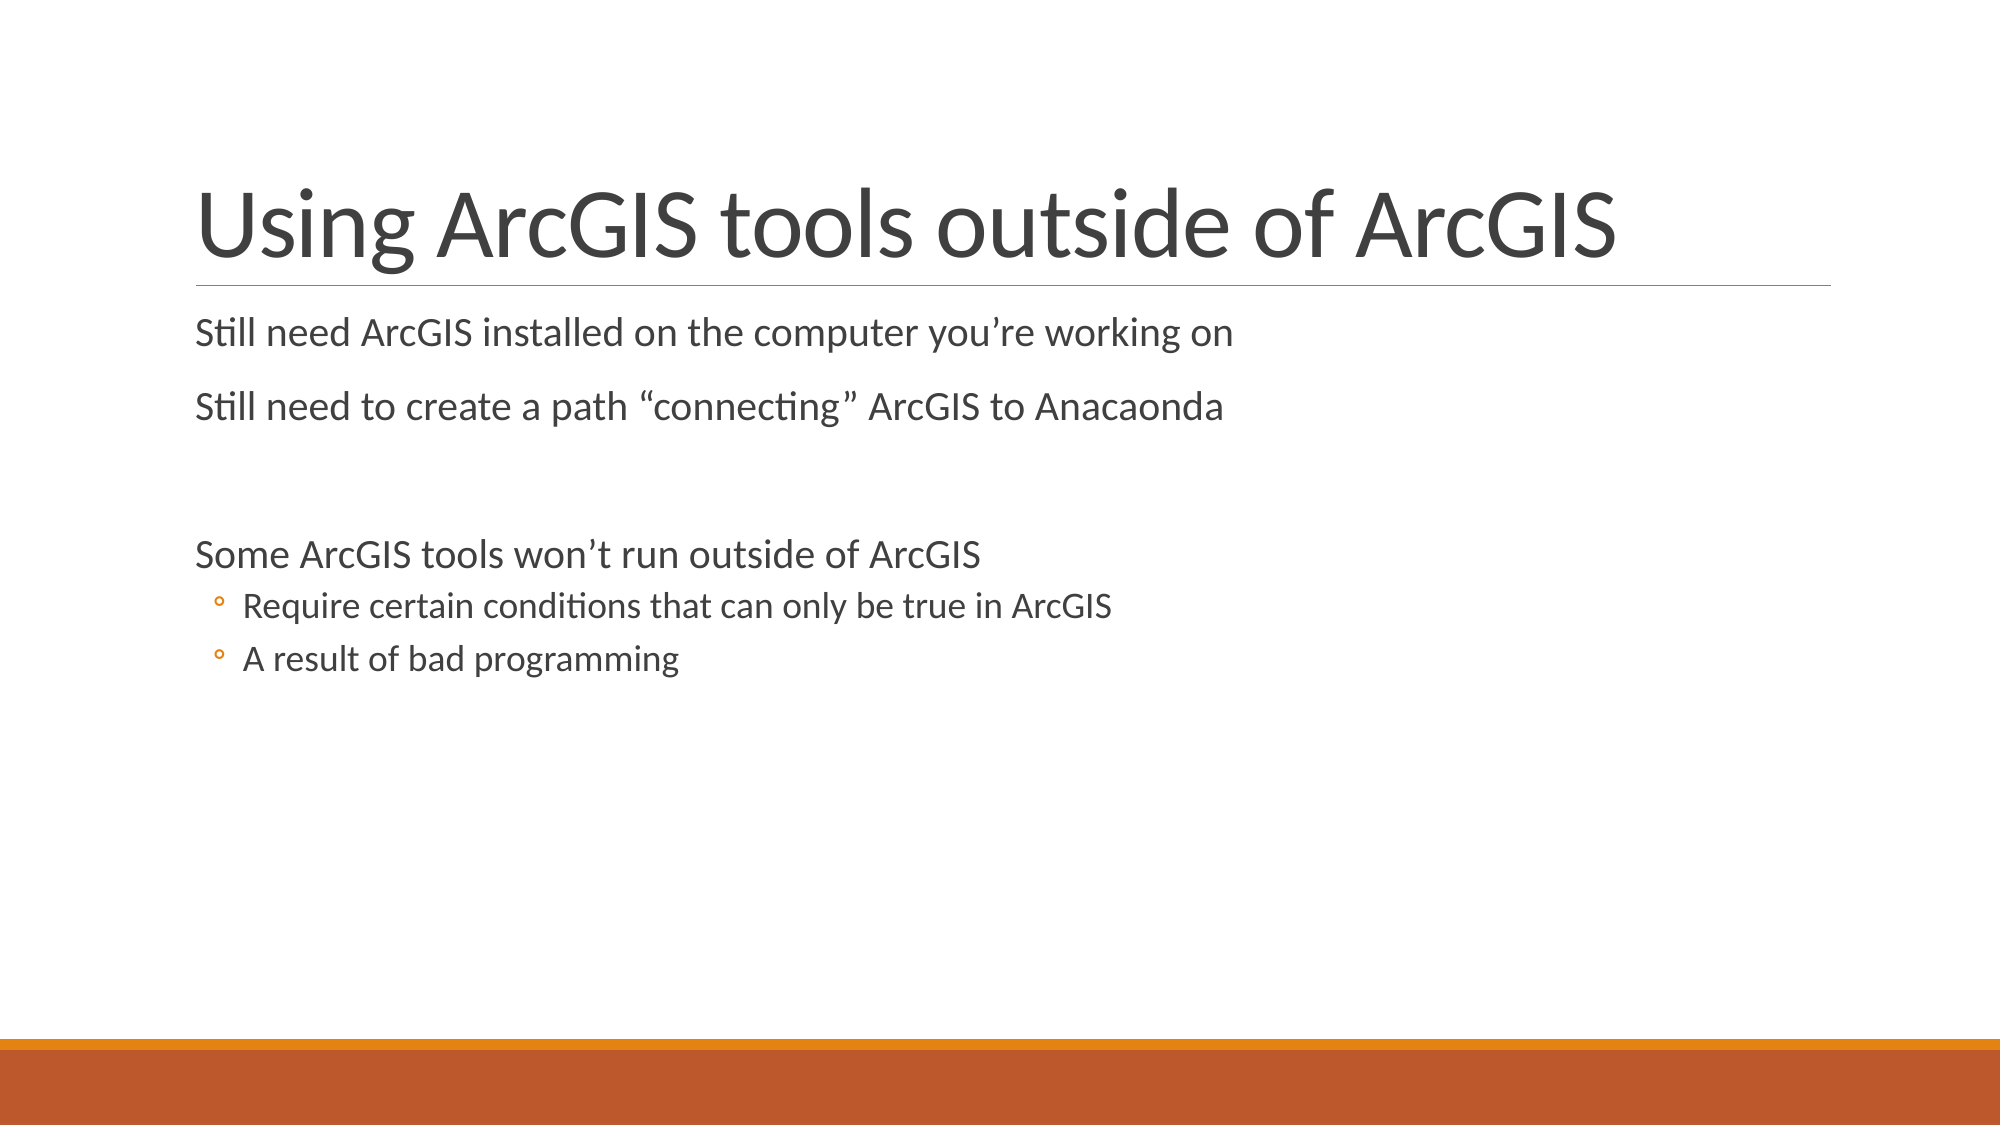

# Using ArcGIS tools outside of ArcGIS
Still need ArcGIS installed on the computer you’re working on
Still need to create a path “connecting” ArcGIS to Anacaonda

Some ArcGIS tools won’t run outside of ArcGIS
Require certain conditions that can only be true in ArcGIS
A result of bad programming